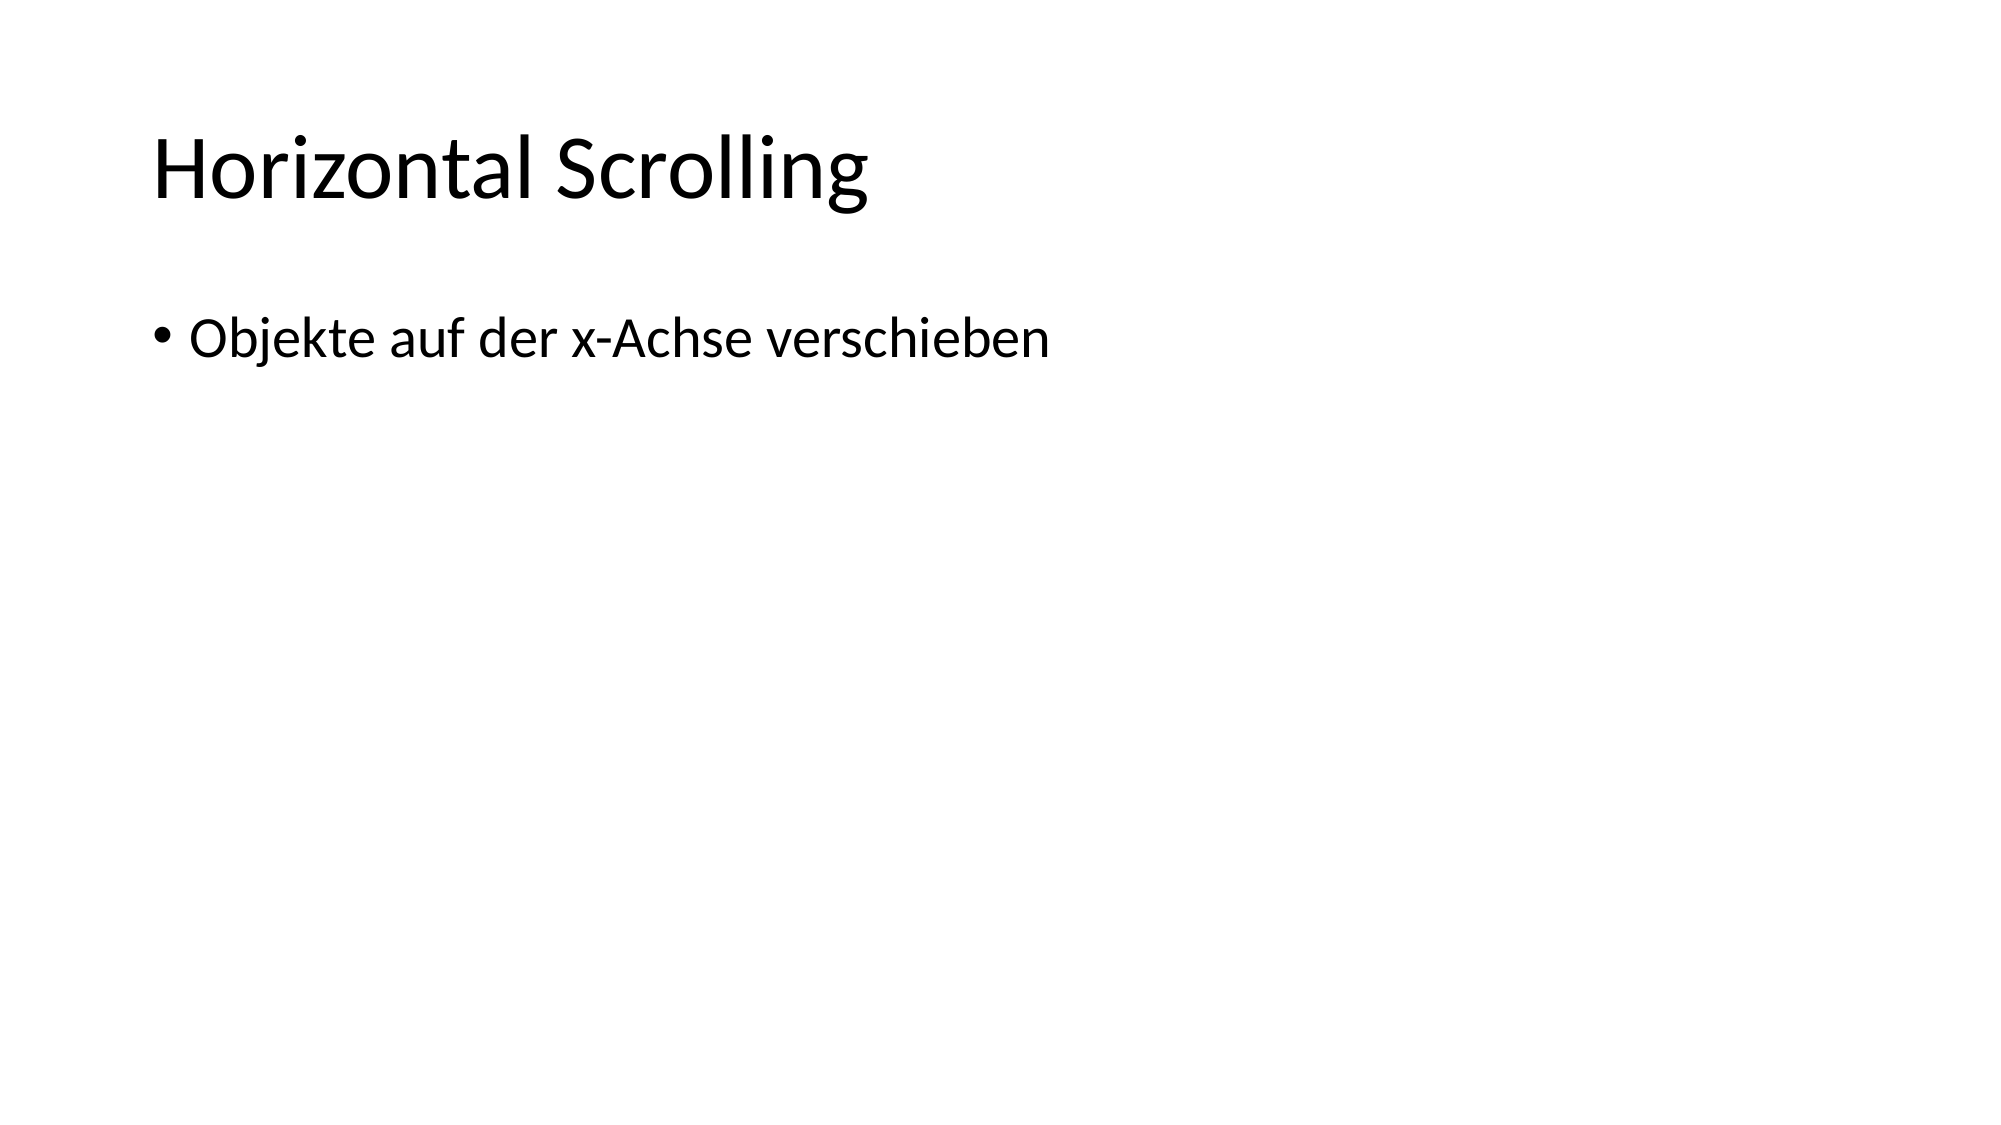

# Horizontal Scrolling
Objekte auf der x-Achse verschieben